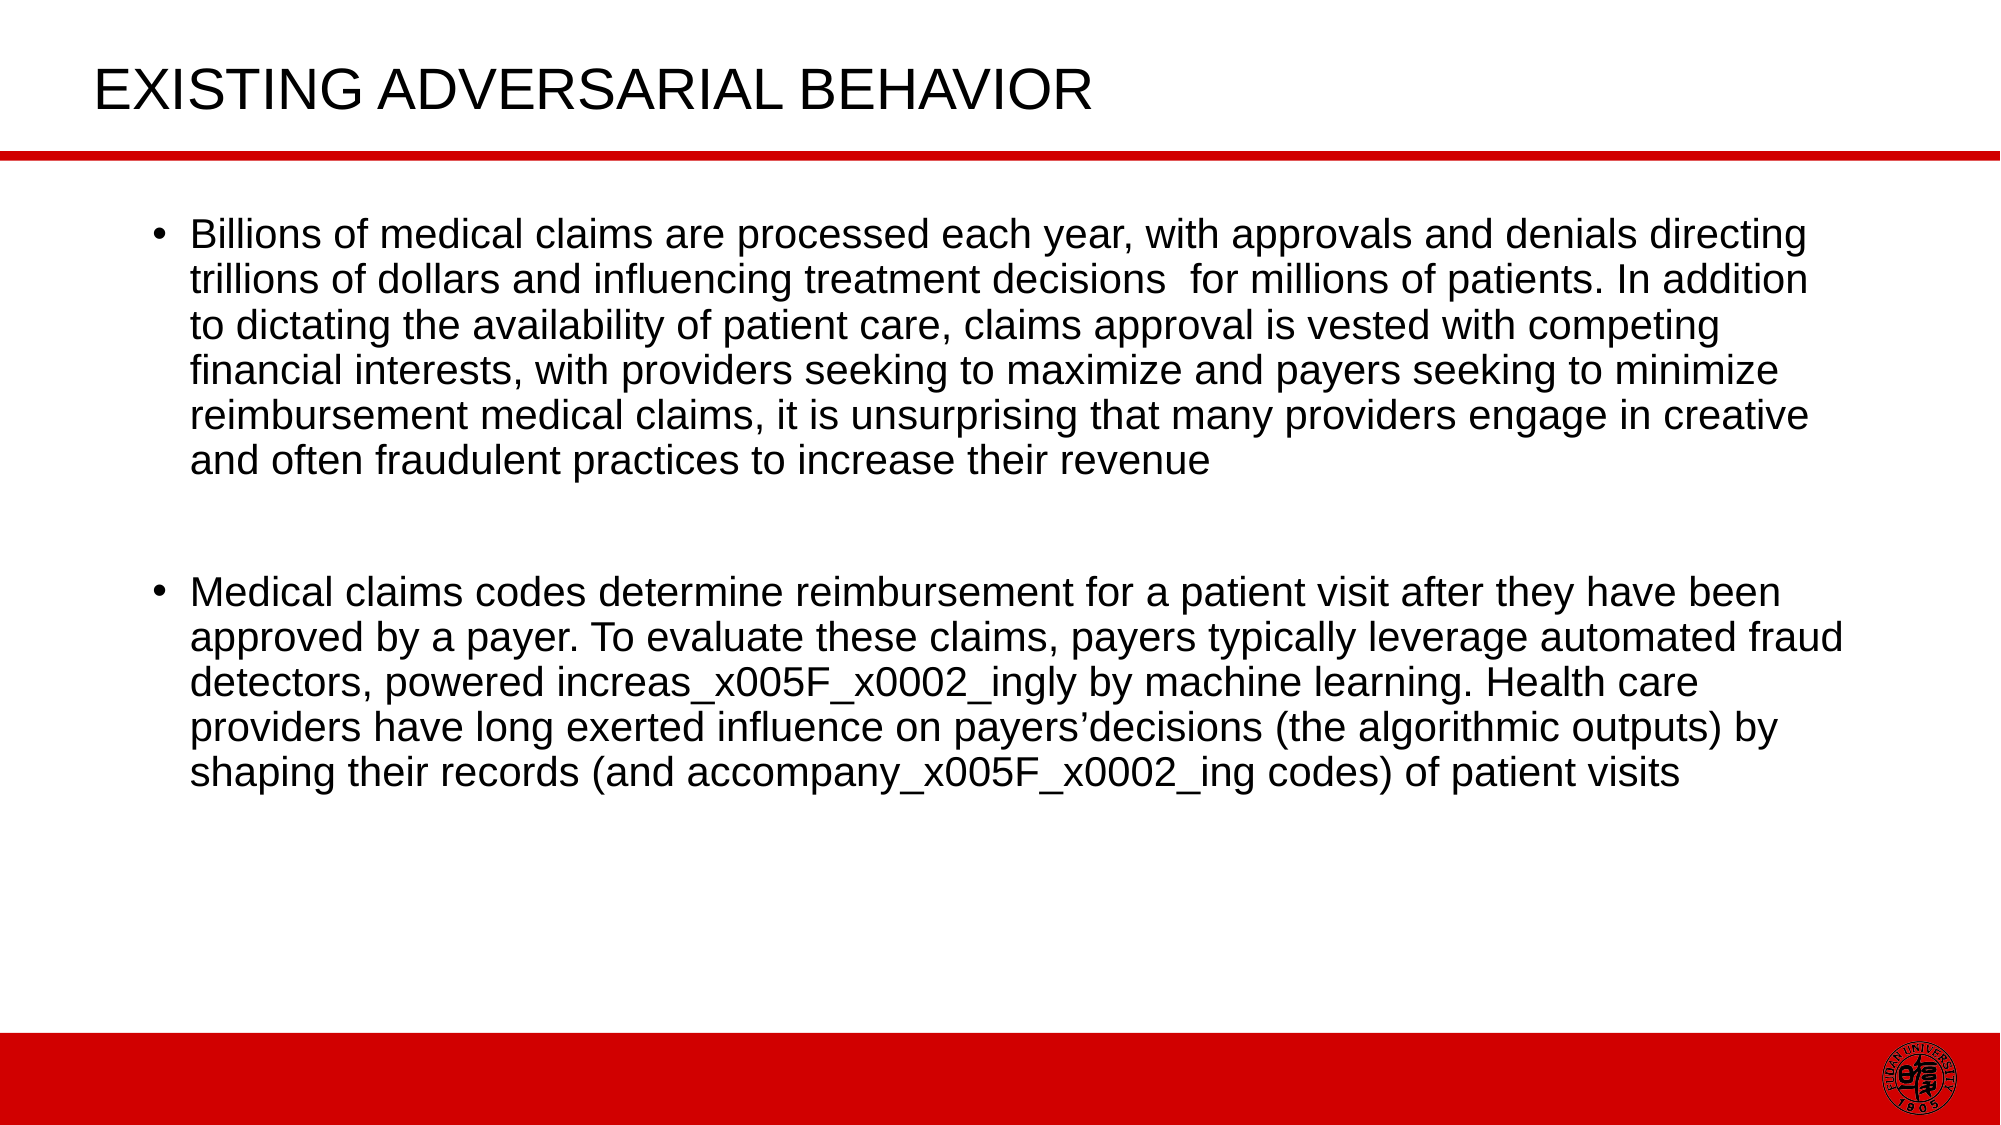

# EXISTING ADVERSARIAL BEHAVIOR
Billions of medical claims are processed each year, with approvals and denials directing trillions of dollars and influencing treatment decisions  for millions of patients. In addition to dictating the availability of patient care, claims approval is vested with competing financial interests, with providers seeking to maximize and payers seeking to minimize reimbursement medical claims, it is unsurprising that many providers engage in creative and often fraudulent practices to increase their revenue

Medical claims codes determine reimbursement for a patient visit after they have been approved by a payer. To evaluate these claims, payers typically leverage automated fraud detectors, powered increas_x005F_x0002_ingly by machine learning. Health care providers have long exerted influence on payers’decisions (the algorithmic outputs) by shaping their records (and accompany_x005F_x0002_ing codes) of patient visits